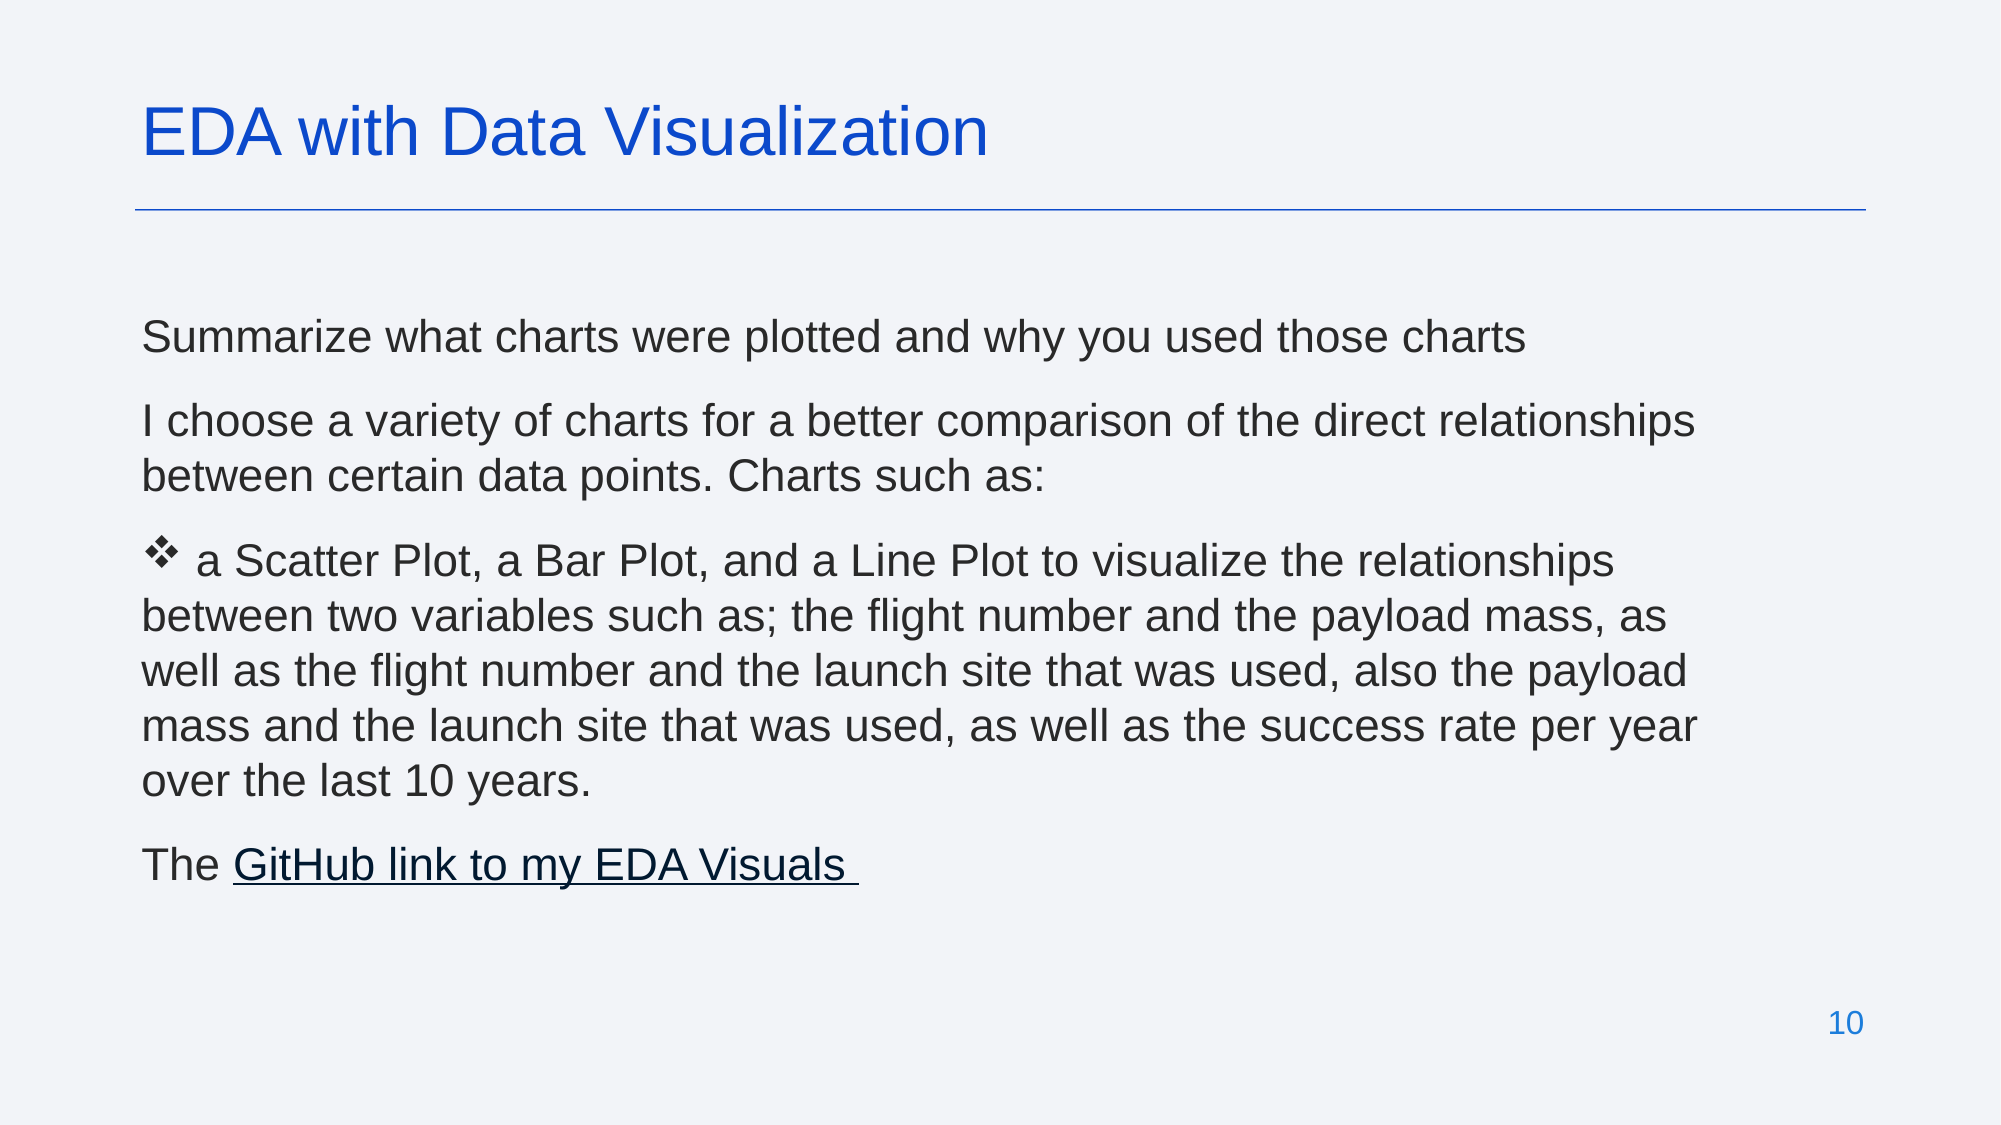

EDA with Data Visualization
Summarize what charts were plotted and why you used those charts
I choose a variety of charts for a better comparison of the direct relationships between certain data points. Charts such as:
 a Scatter Plot, a Bar Plot, and a Line Plot to visualize the relationships between two variables such as; the flight number and the payload mass, as well as the flight number and the launch site that was used, also the payload mass and the launch site that was used, as well as the success rate per year over the last 10 years.
The GitHub link to my EDA Visuals

10